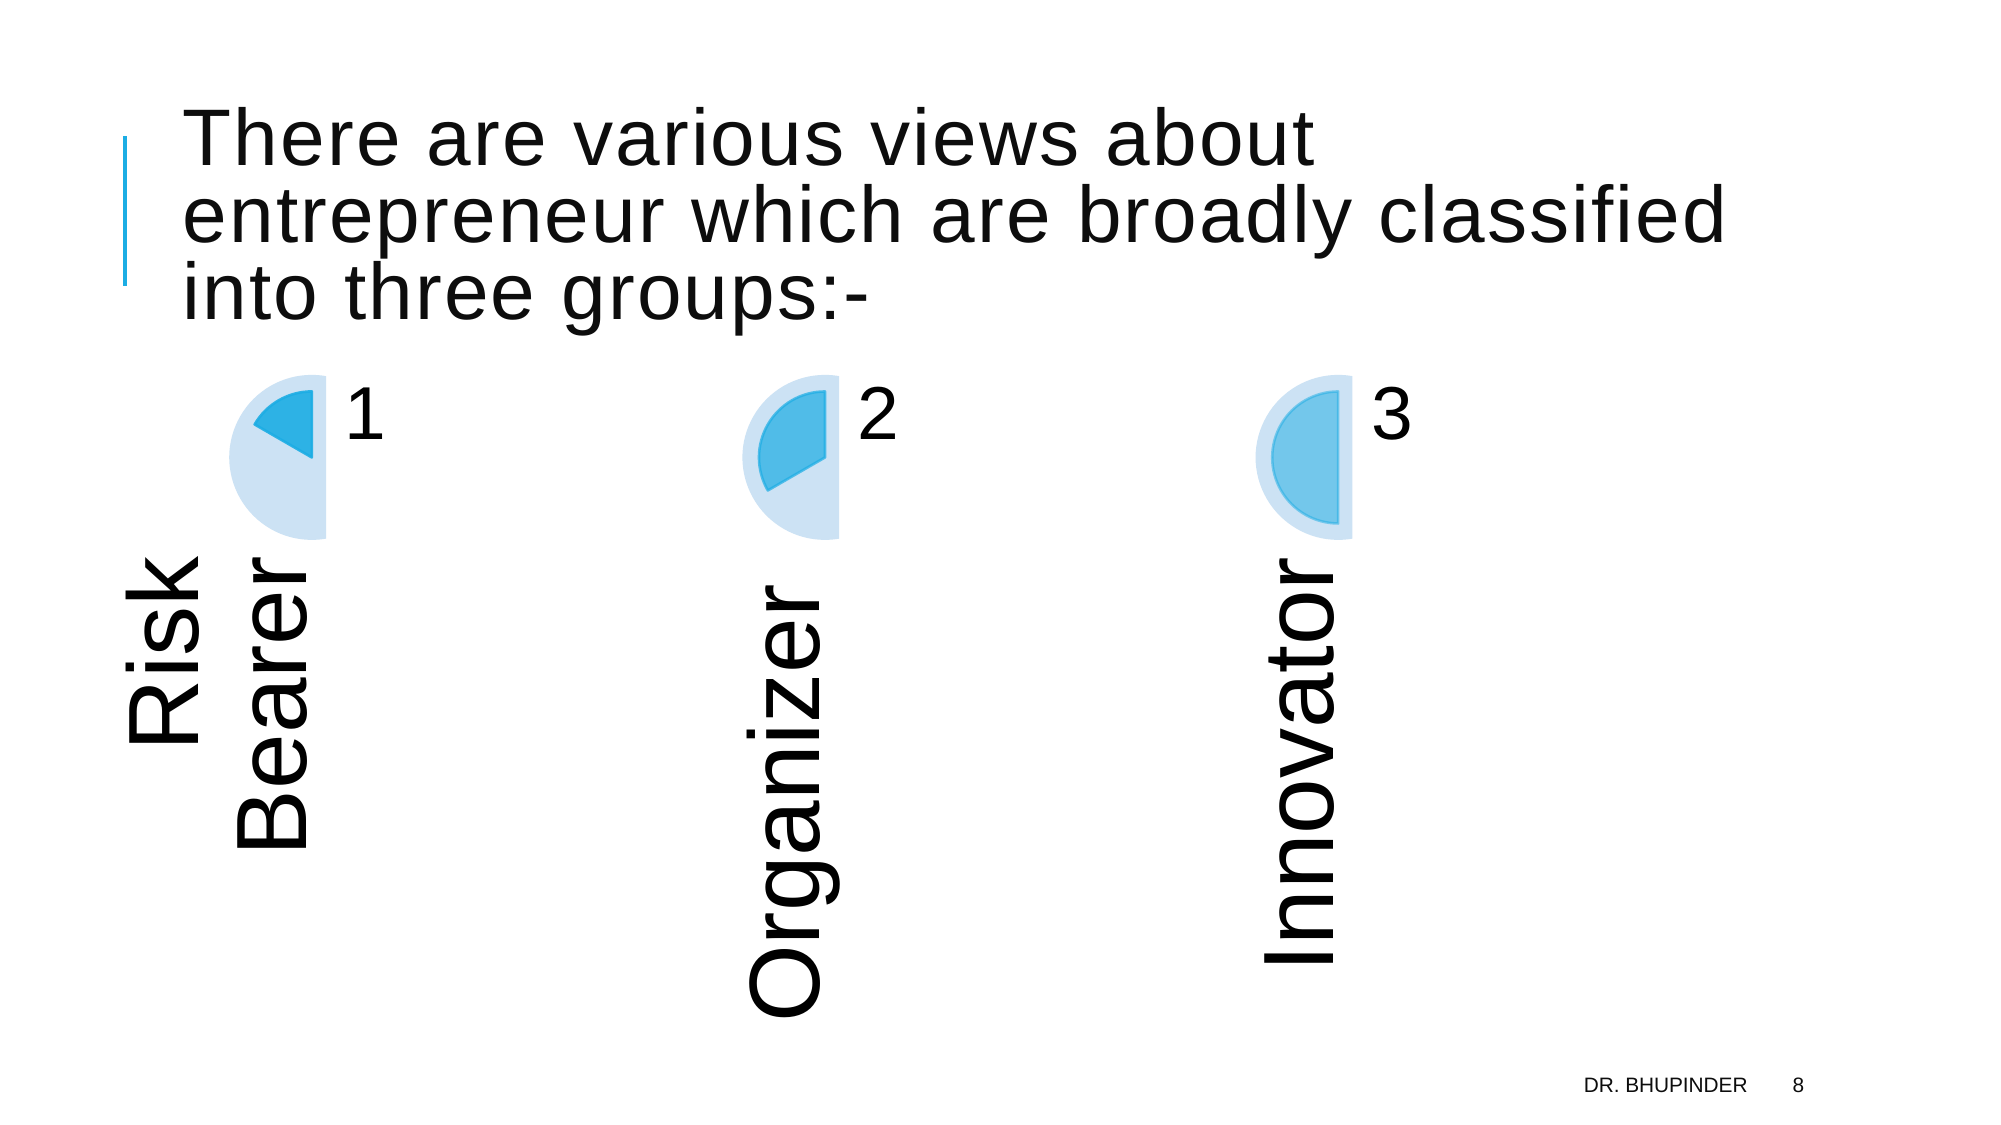

# There are various views about entrepreneur which are broadly classified into three groups:-
Risk Bearer
1
Organizer
2
Innovator
3
DR. BHUPINDER
8